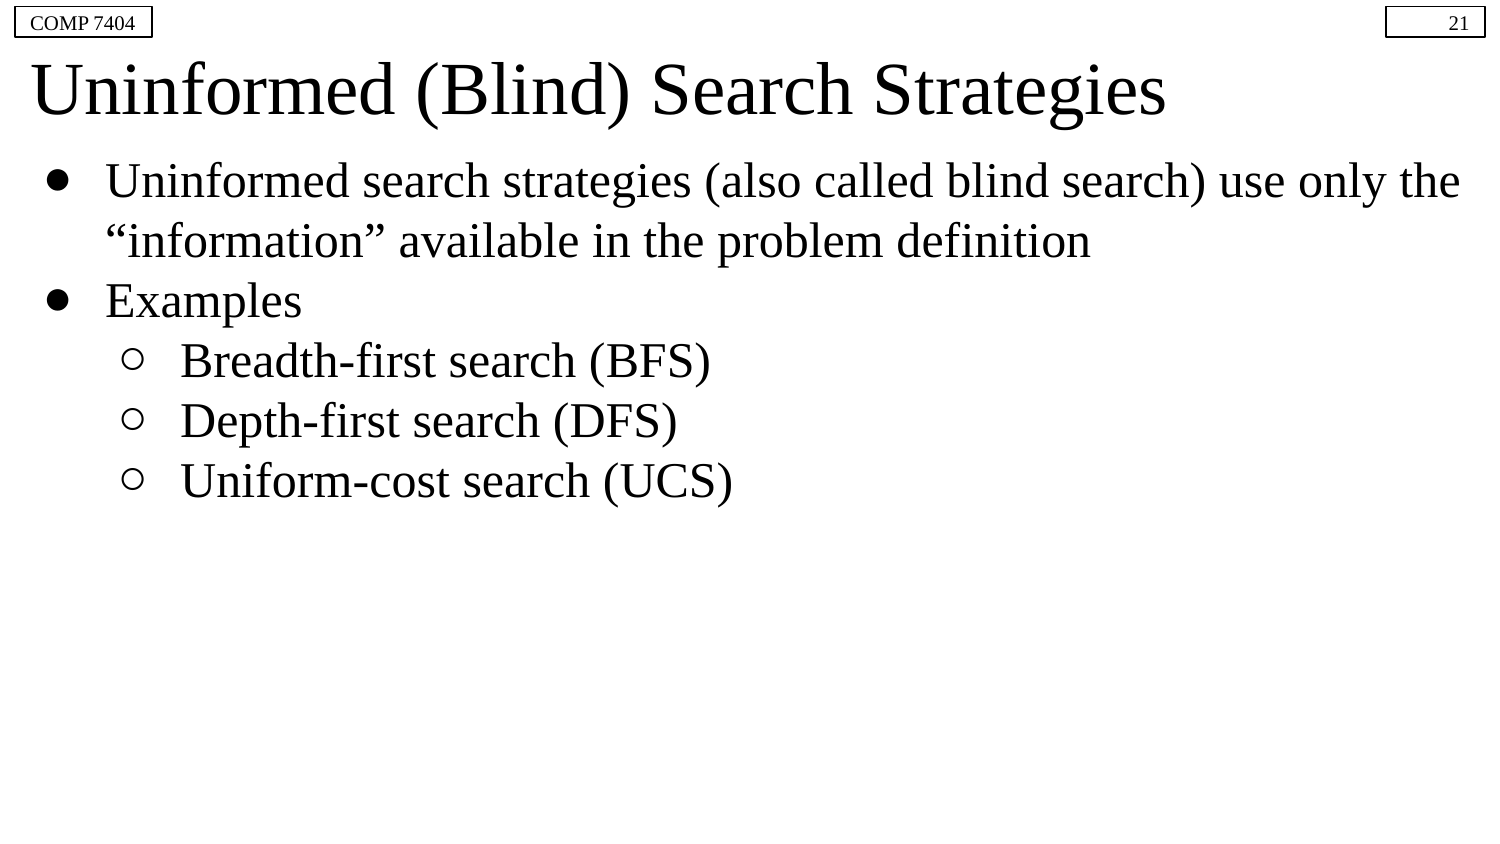

COMP 7404
21
# Uninformed (Blind) Search Strategies
Uninformed search strategies (also called blind search) use only the “information” available in the problem definition
Examples
Breadth-first search (BFS)
Depth-first search (DFS)
Uniform-cost search (UCS)